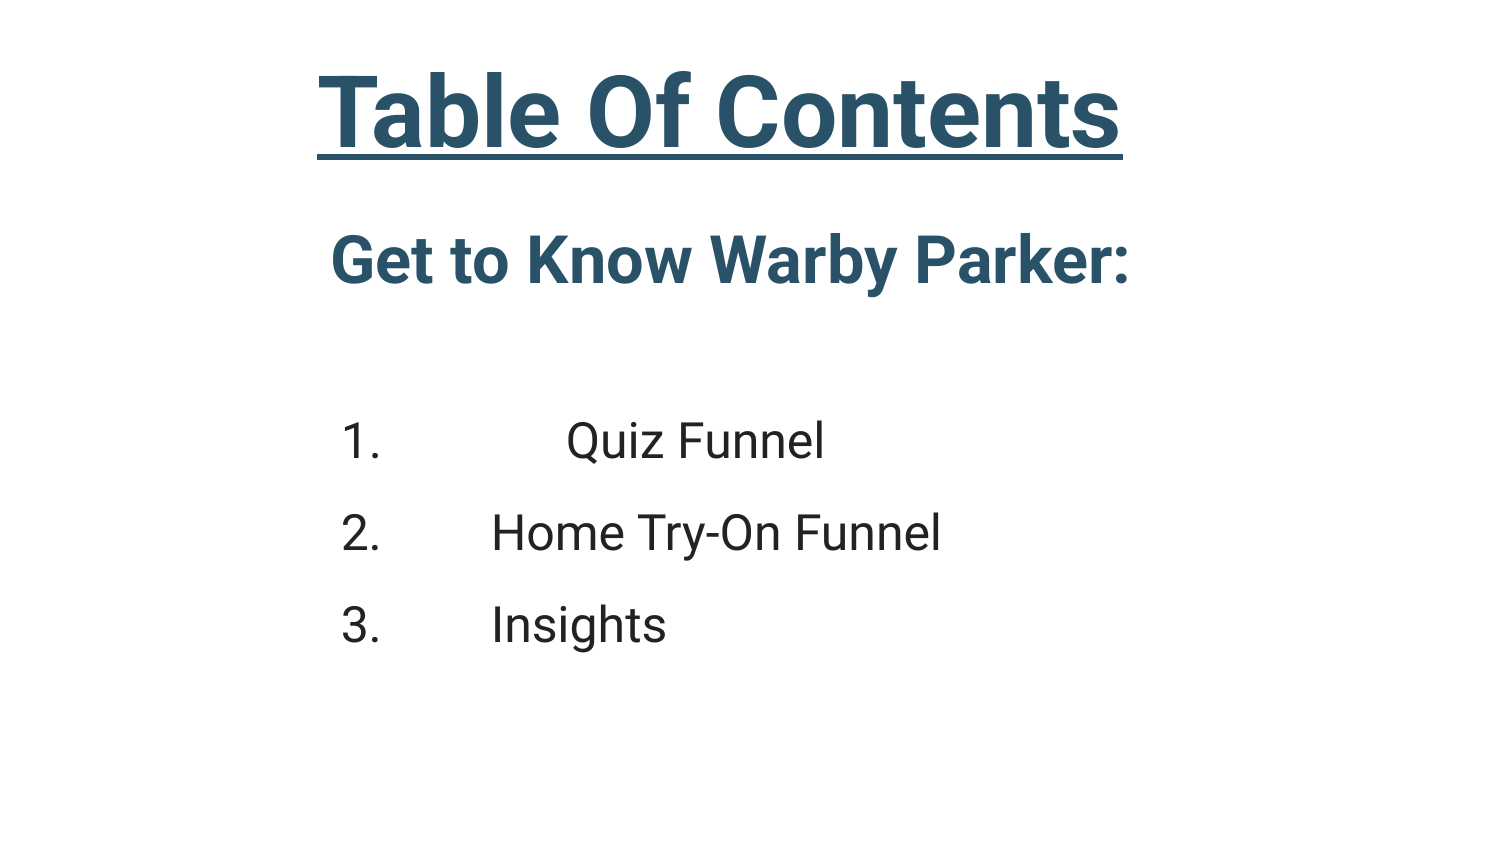

Table Of Contents
# Get to Know Warby Parker:
  	Quiz Funnel
2. 	Home Try-On Funnel
3.  	Insights